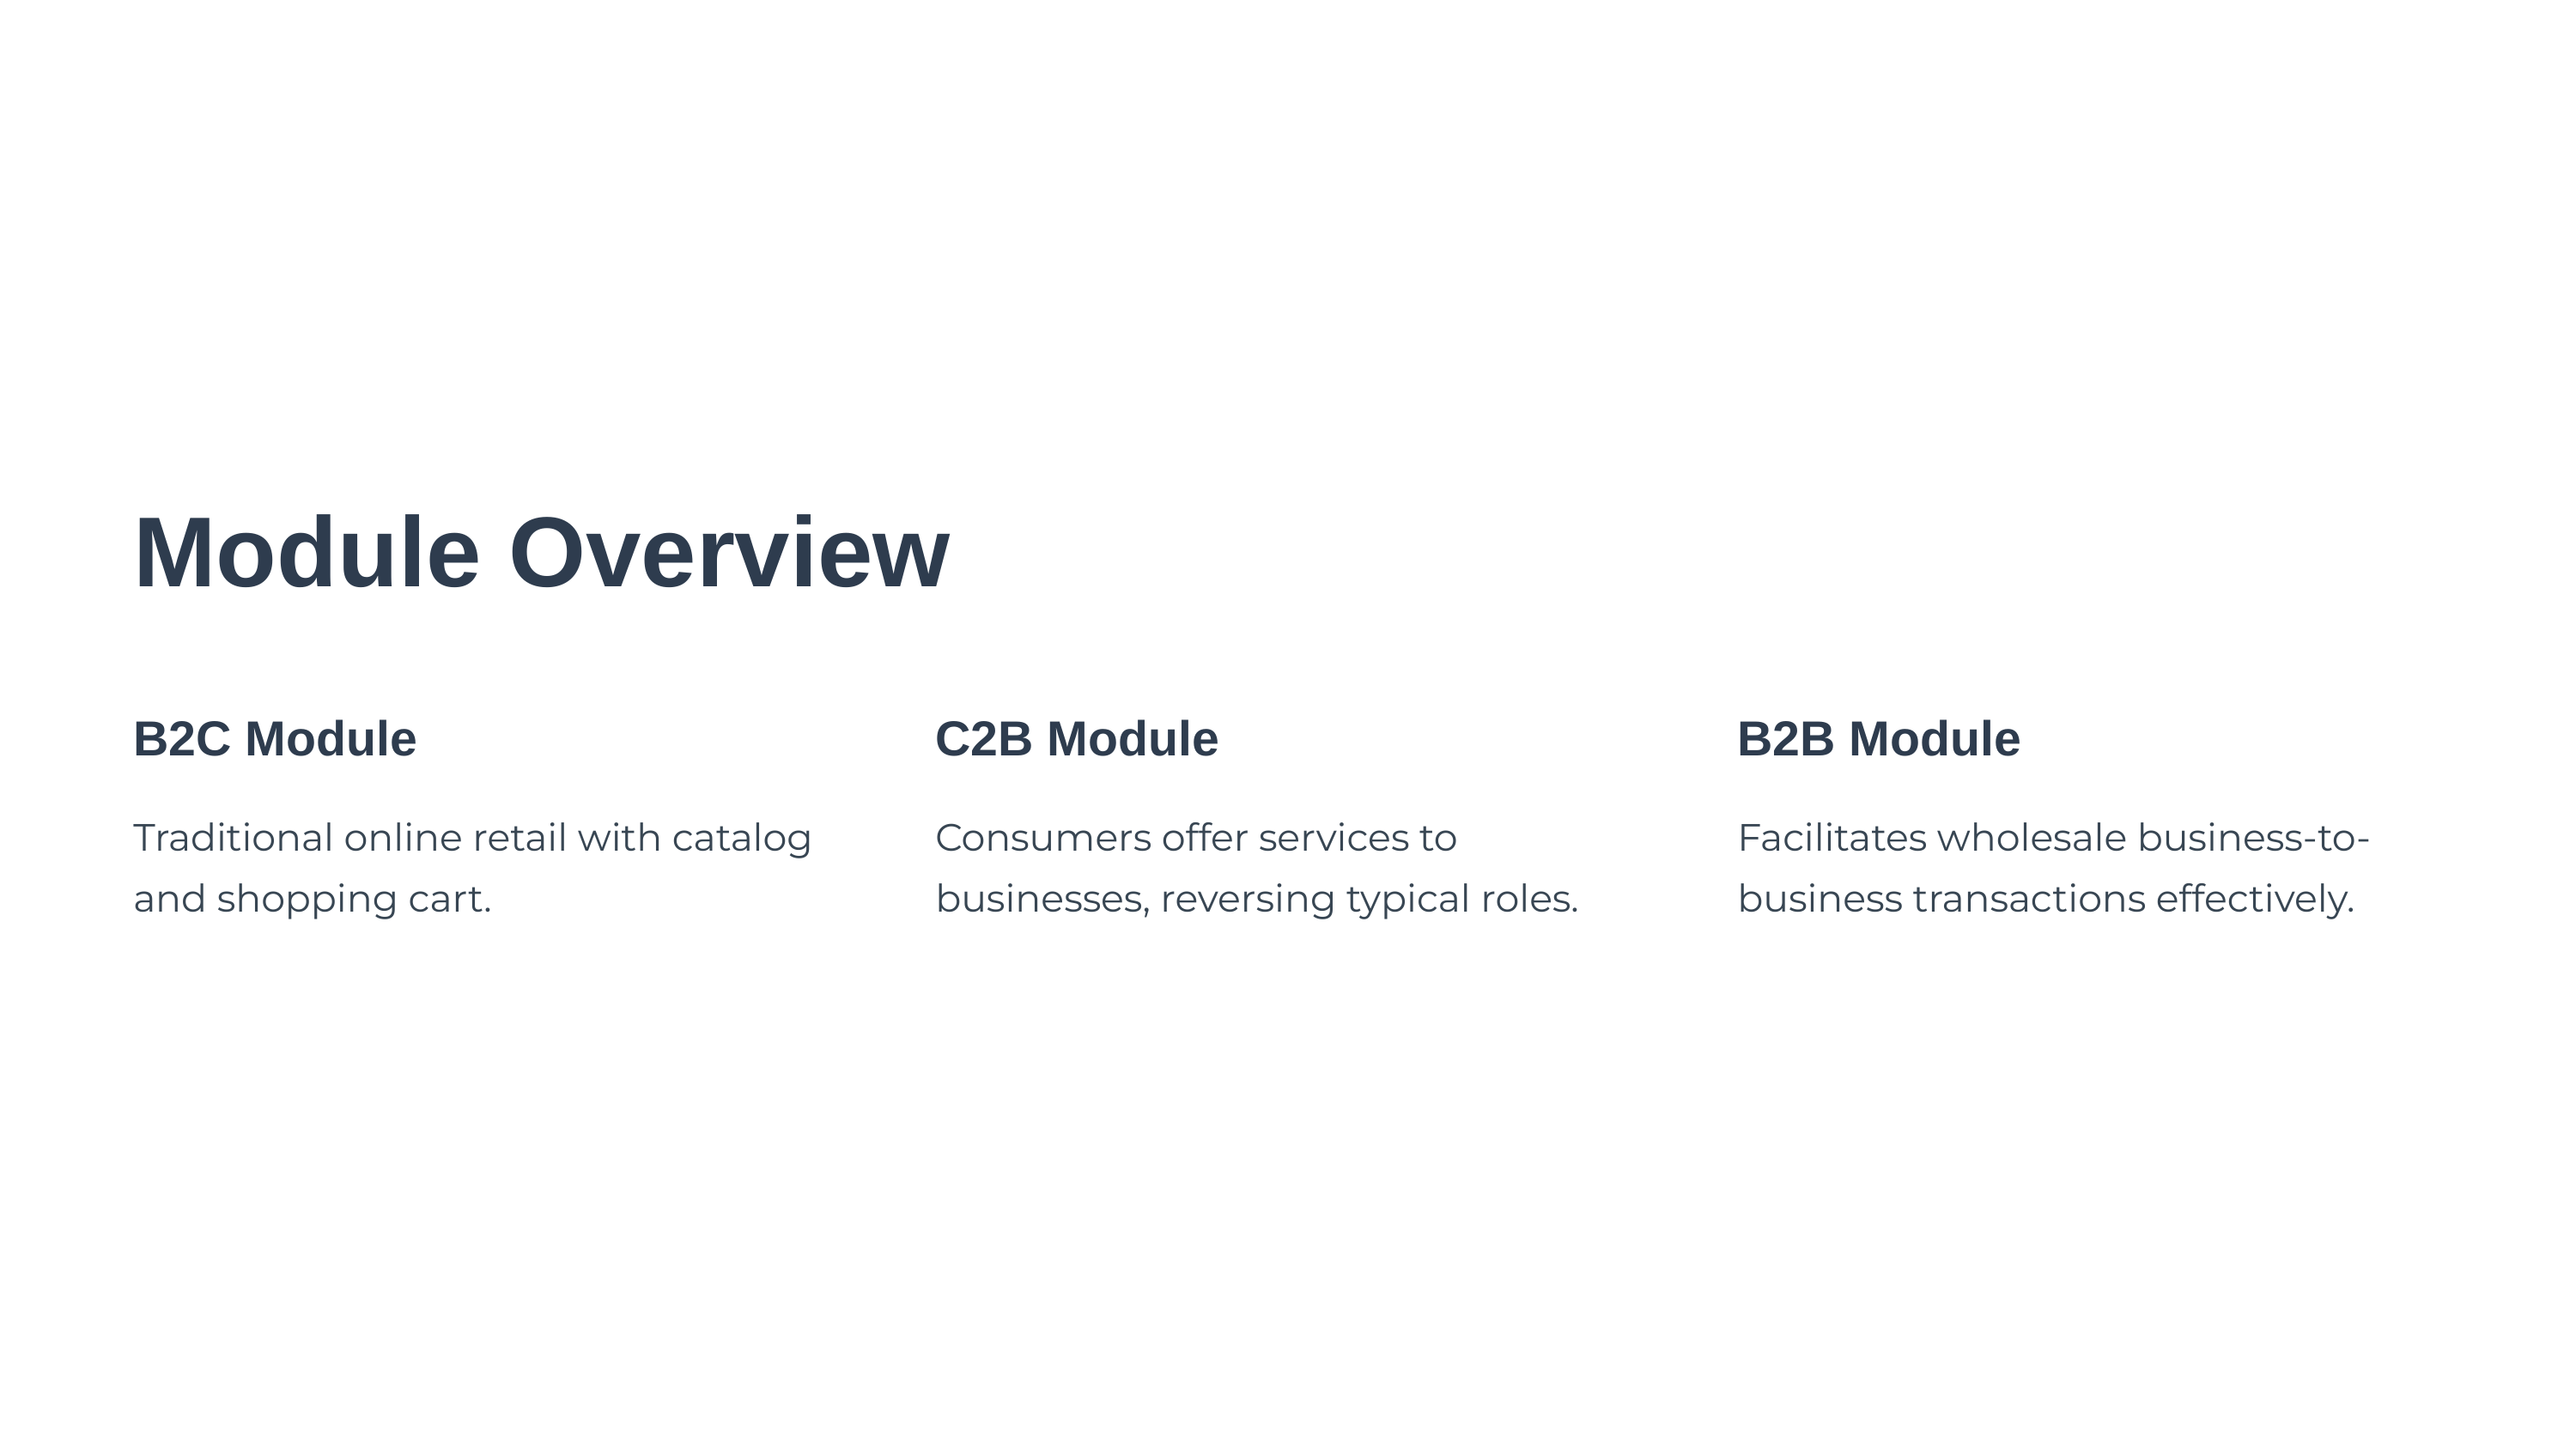

Module Overview

B2C Module

C2B Module

B2B Module

Traditional online retail with catalog and shopping cart.

Consumers offer services to businesses, reversing typical roles.

Facilitates wholesale business-to-business transactions effectively.